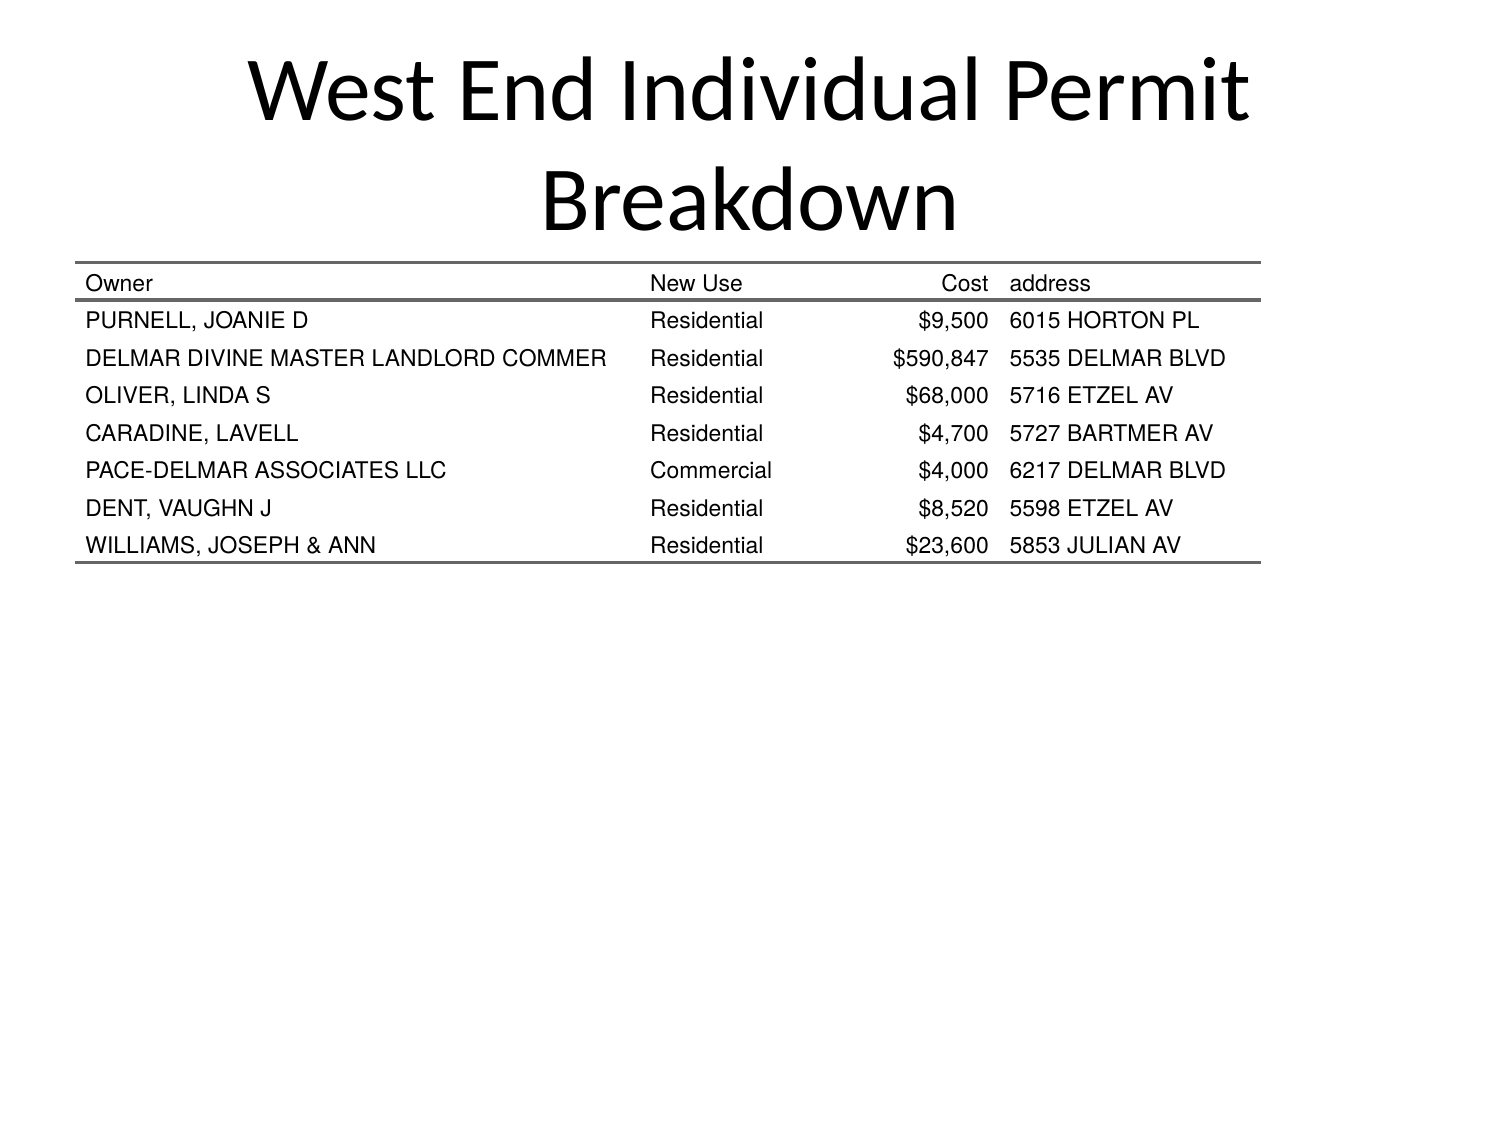

# West End Individual Permit Breakdown
| Owner | New Use | Cost | address |
| --- | --- | --- | --- |
| PURNELL, JOANIE D | Residential | $9,500 | 6015 HORTON PL |
| DELMAR DIVINE MASTER LANDLORD COMMER | Residential | $590,847 | 5535 DELMAR BLVD |
| OLIVER, LINDA S | Residential | $68,000 | 5716 ETZEL AV |
| CARADINE, LAVELL | Residential | $4,700 | 5727 BARTMER AV |
| PACE-DELMAR ASSOCIATES LLC | Commercial | $4,000 | 6217 DELMAR BLVD |
| DENT, VAUGHN J | Residential | $8,520 | 5598 ETZEL AV |
| WILLIAMS, JOSEPH & ANN | Residential | $23,600 | 5853 JULIAN AV |